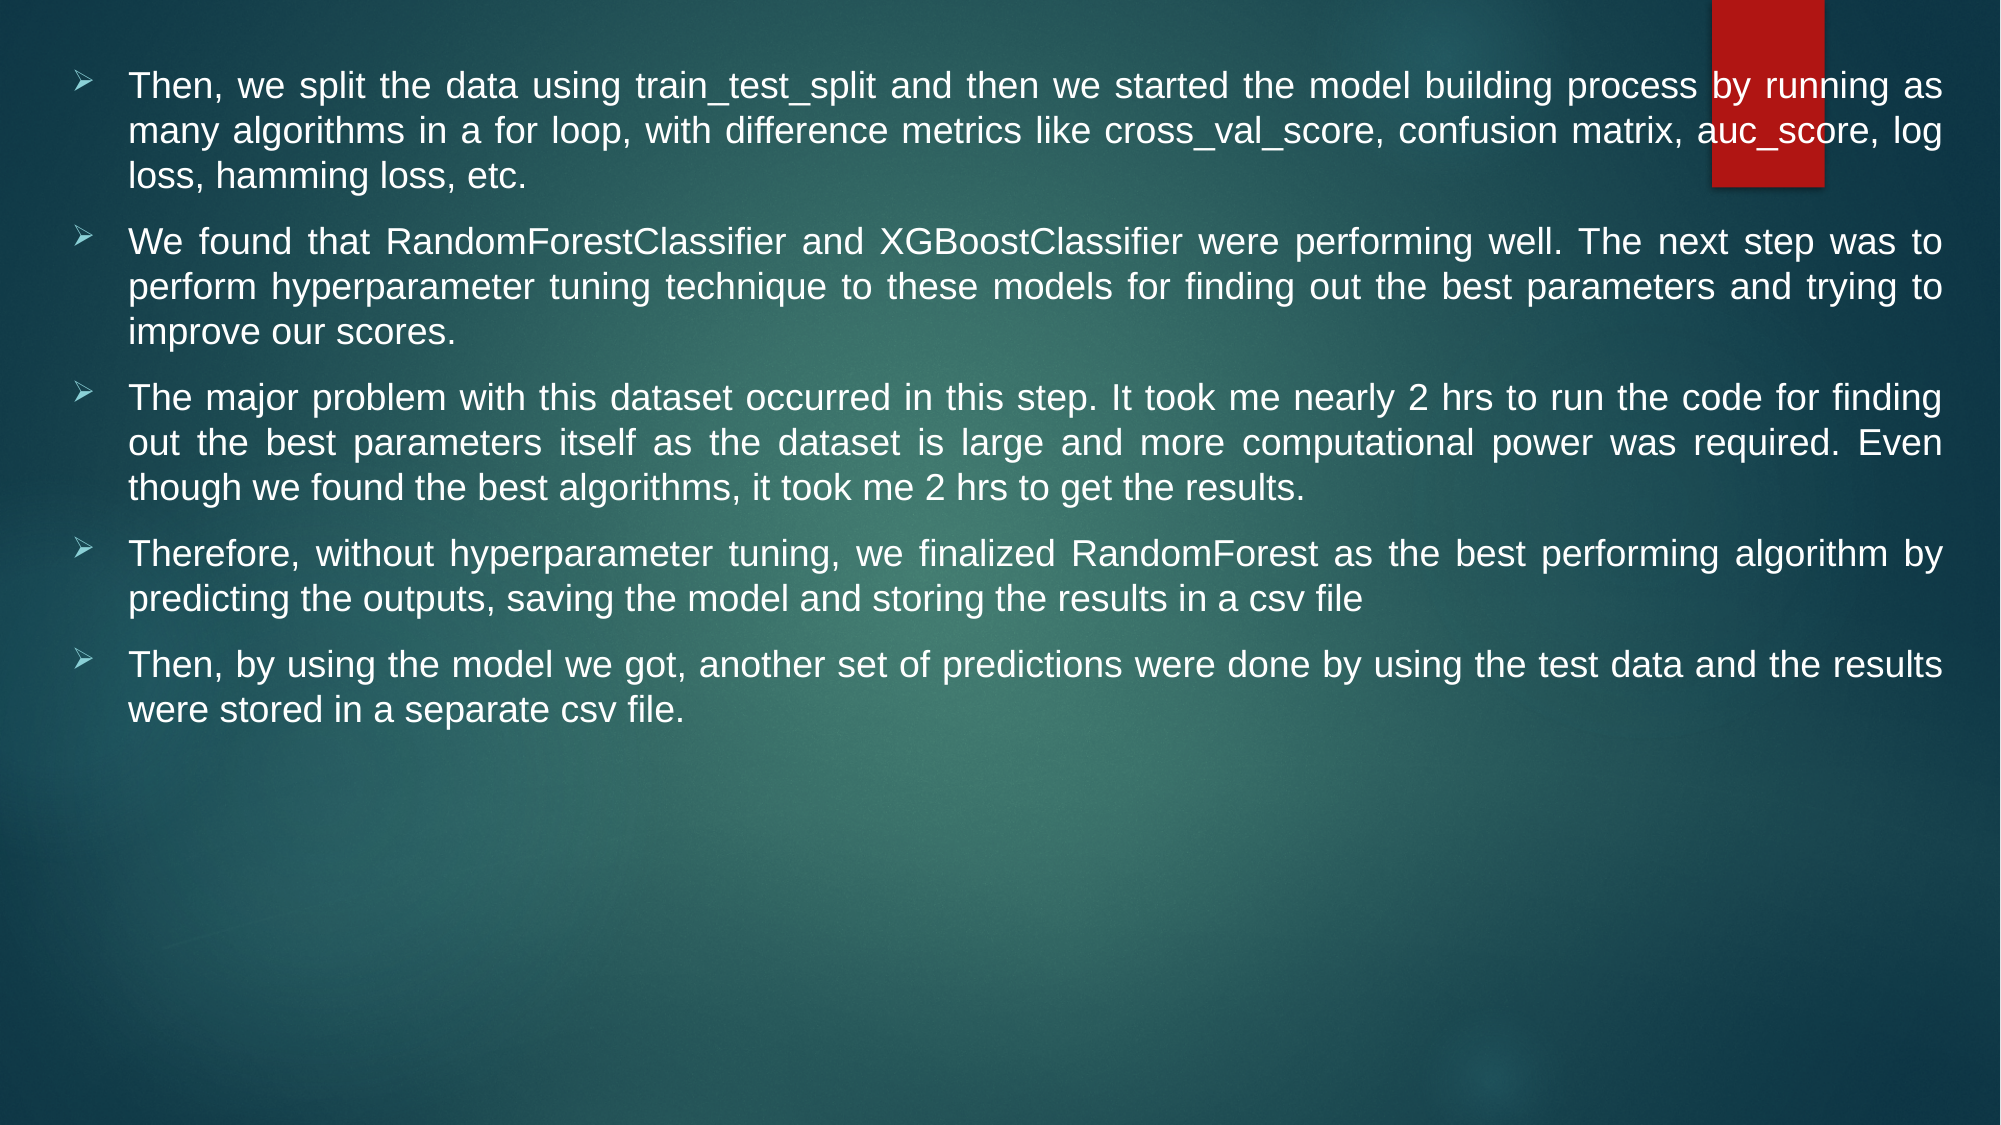

Then, we split the data using train_test_split and then we started the model building process by running as many algorithms in a for loop, with difference metrics like cross_val_score, confusion matrix, auc_score, log loss, hamming loss, etc.
We found that RandomForestClassifier and XGBoostClassifier were performing well. The next step was to perform hyperparameter tuning technique to these models for finding out the best parameters and trying to improve our scores.
The major problem with this dataset occurred in this step. It took me nearly 2 hrs to run the code for finding out the best parameters itself as the dataset is large and more computational power was required. Even though we found the best algorithms, it took me 2 hrs to get the results.
Therefore, without hyperparameter tuning, we finalized RandomForest as the best performing algorithm by predicting the outputs, saving the model and storing the results in a csv file
Then, by using the model we got, another set of predictions were done by using the test data and the results were stored in a separate csv file.